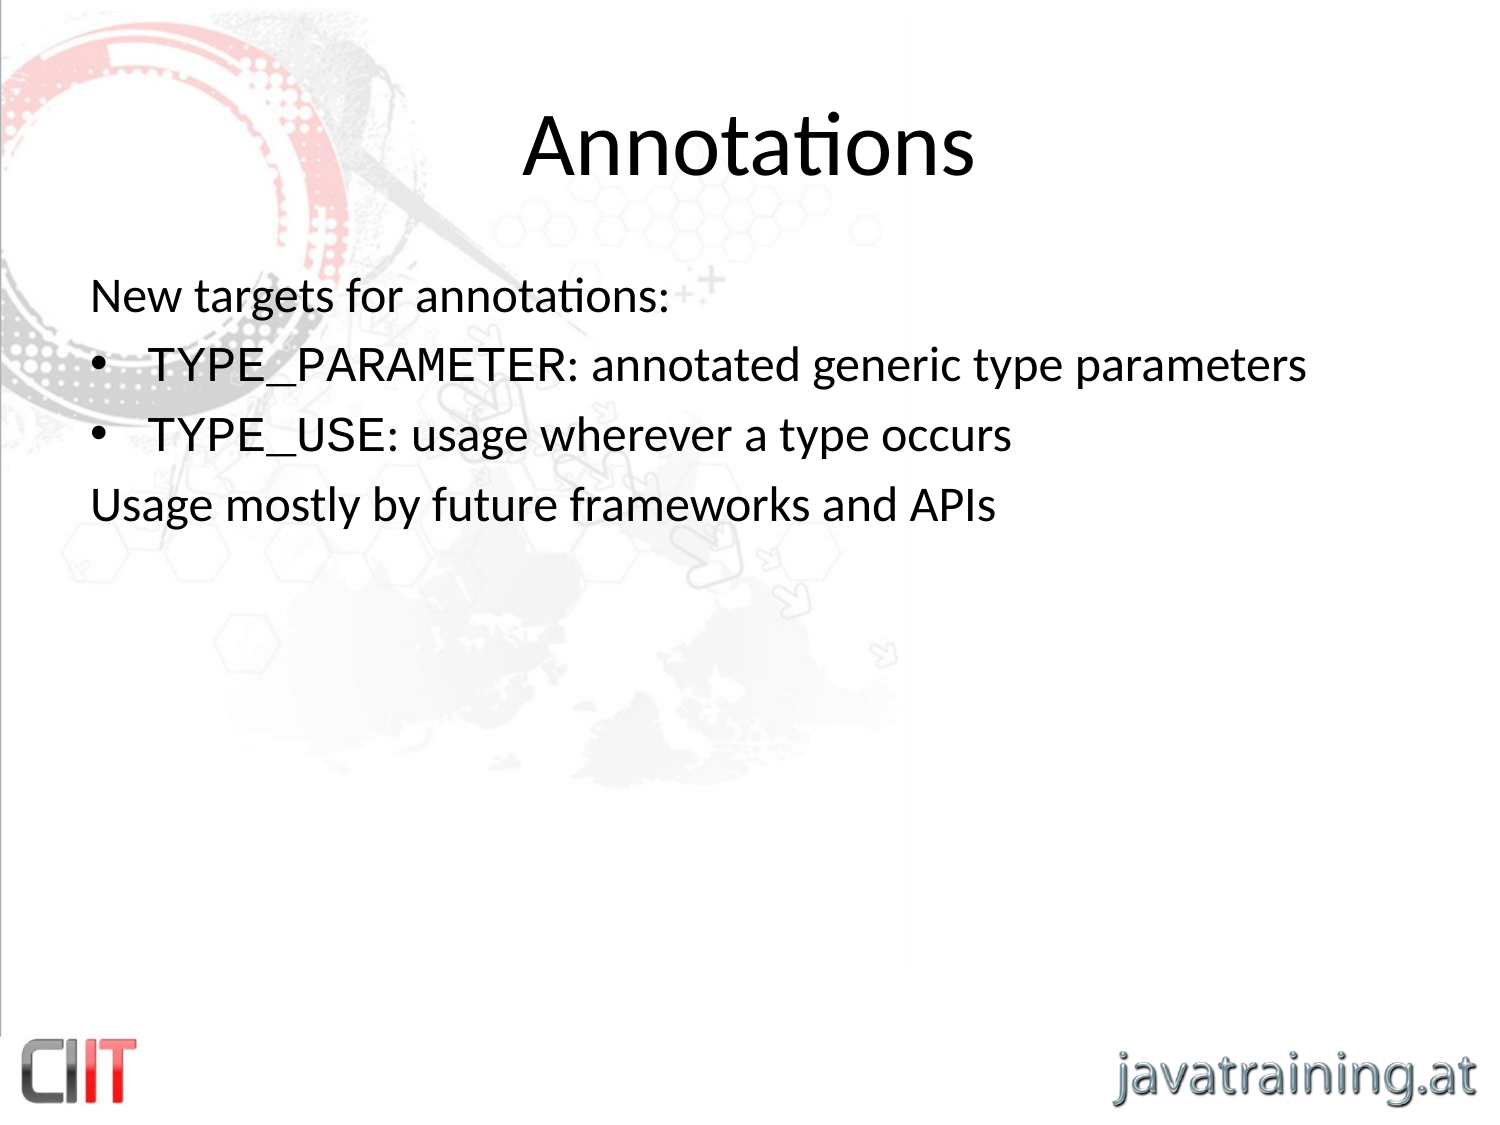

# Annotations
New targets for annotations:
TYPE_PARAMETER: annotated generic type parameters
TYPE_USE: usage wherever a type occurs
Usage mostly by future frameworks and APIs